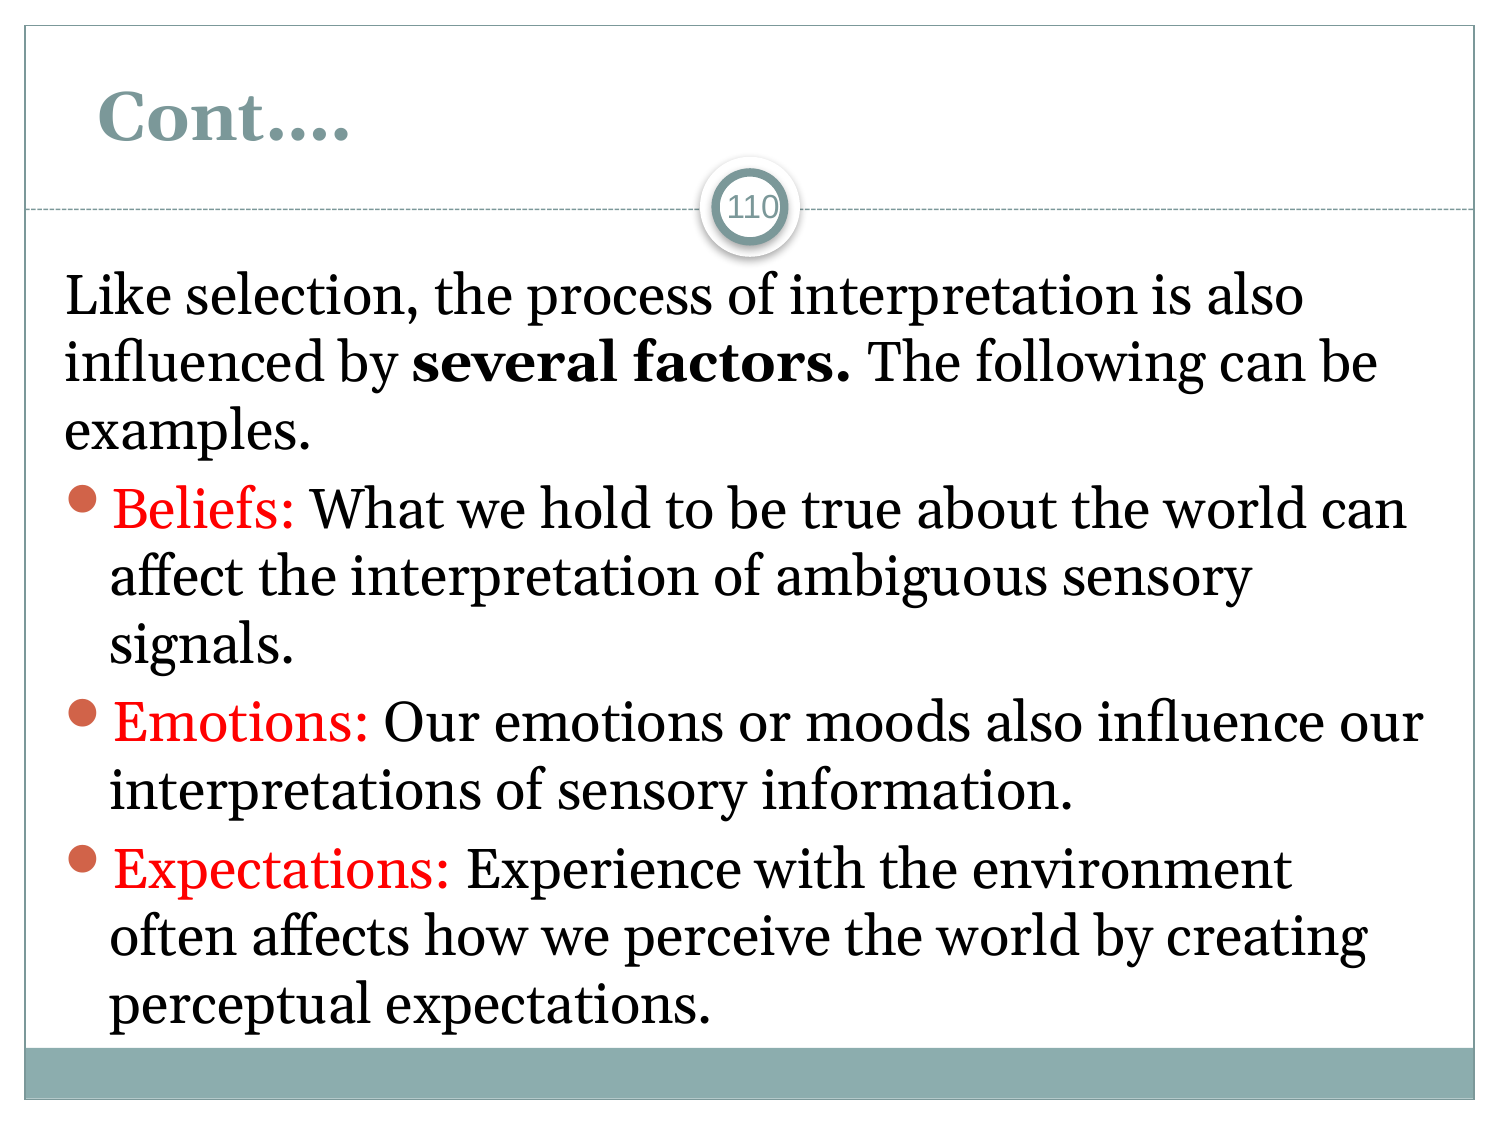

# Cont.…
110
Like selection, the process of interpretation is also influenced by several factors. The following can be examples.
Beliefs: What we hold to be true about the world can affect the interpretation of ambiguous sensory signals.
Emotions: Our emotions or moods also influence our interpretations of sensory information.
Expectations: Experience with the environment often affects how we perceive the world by creating perceptual expectations.